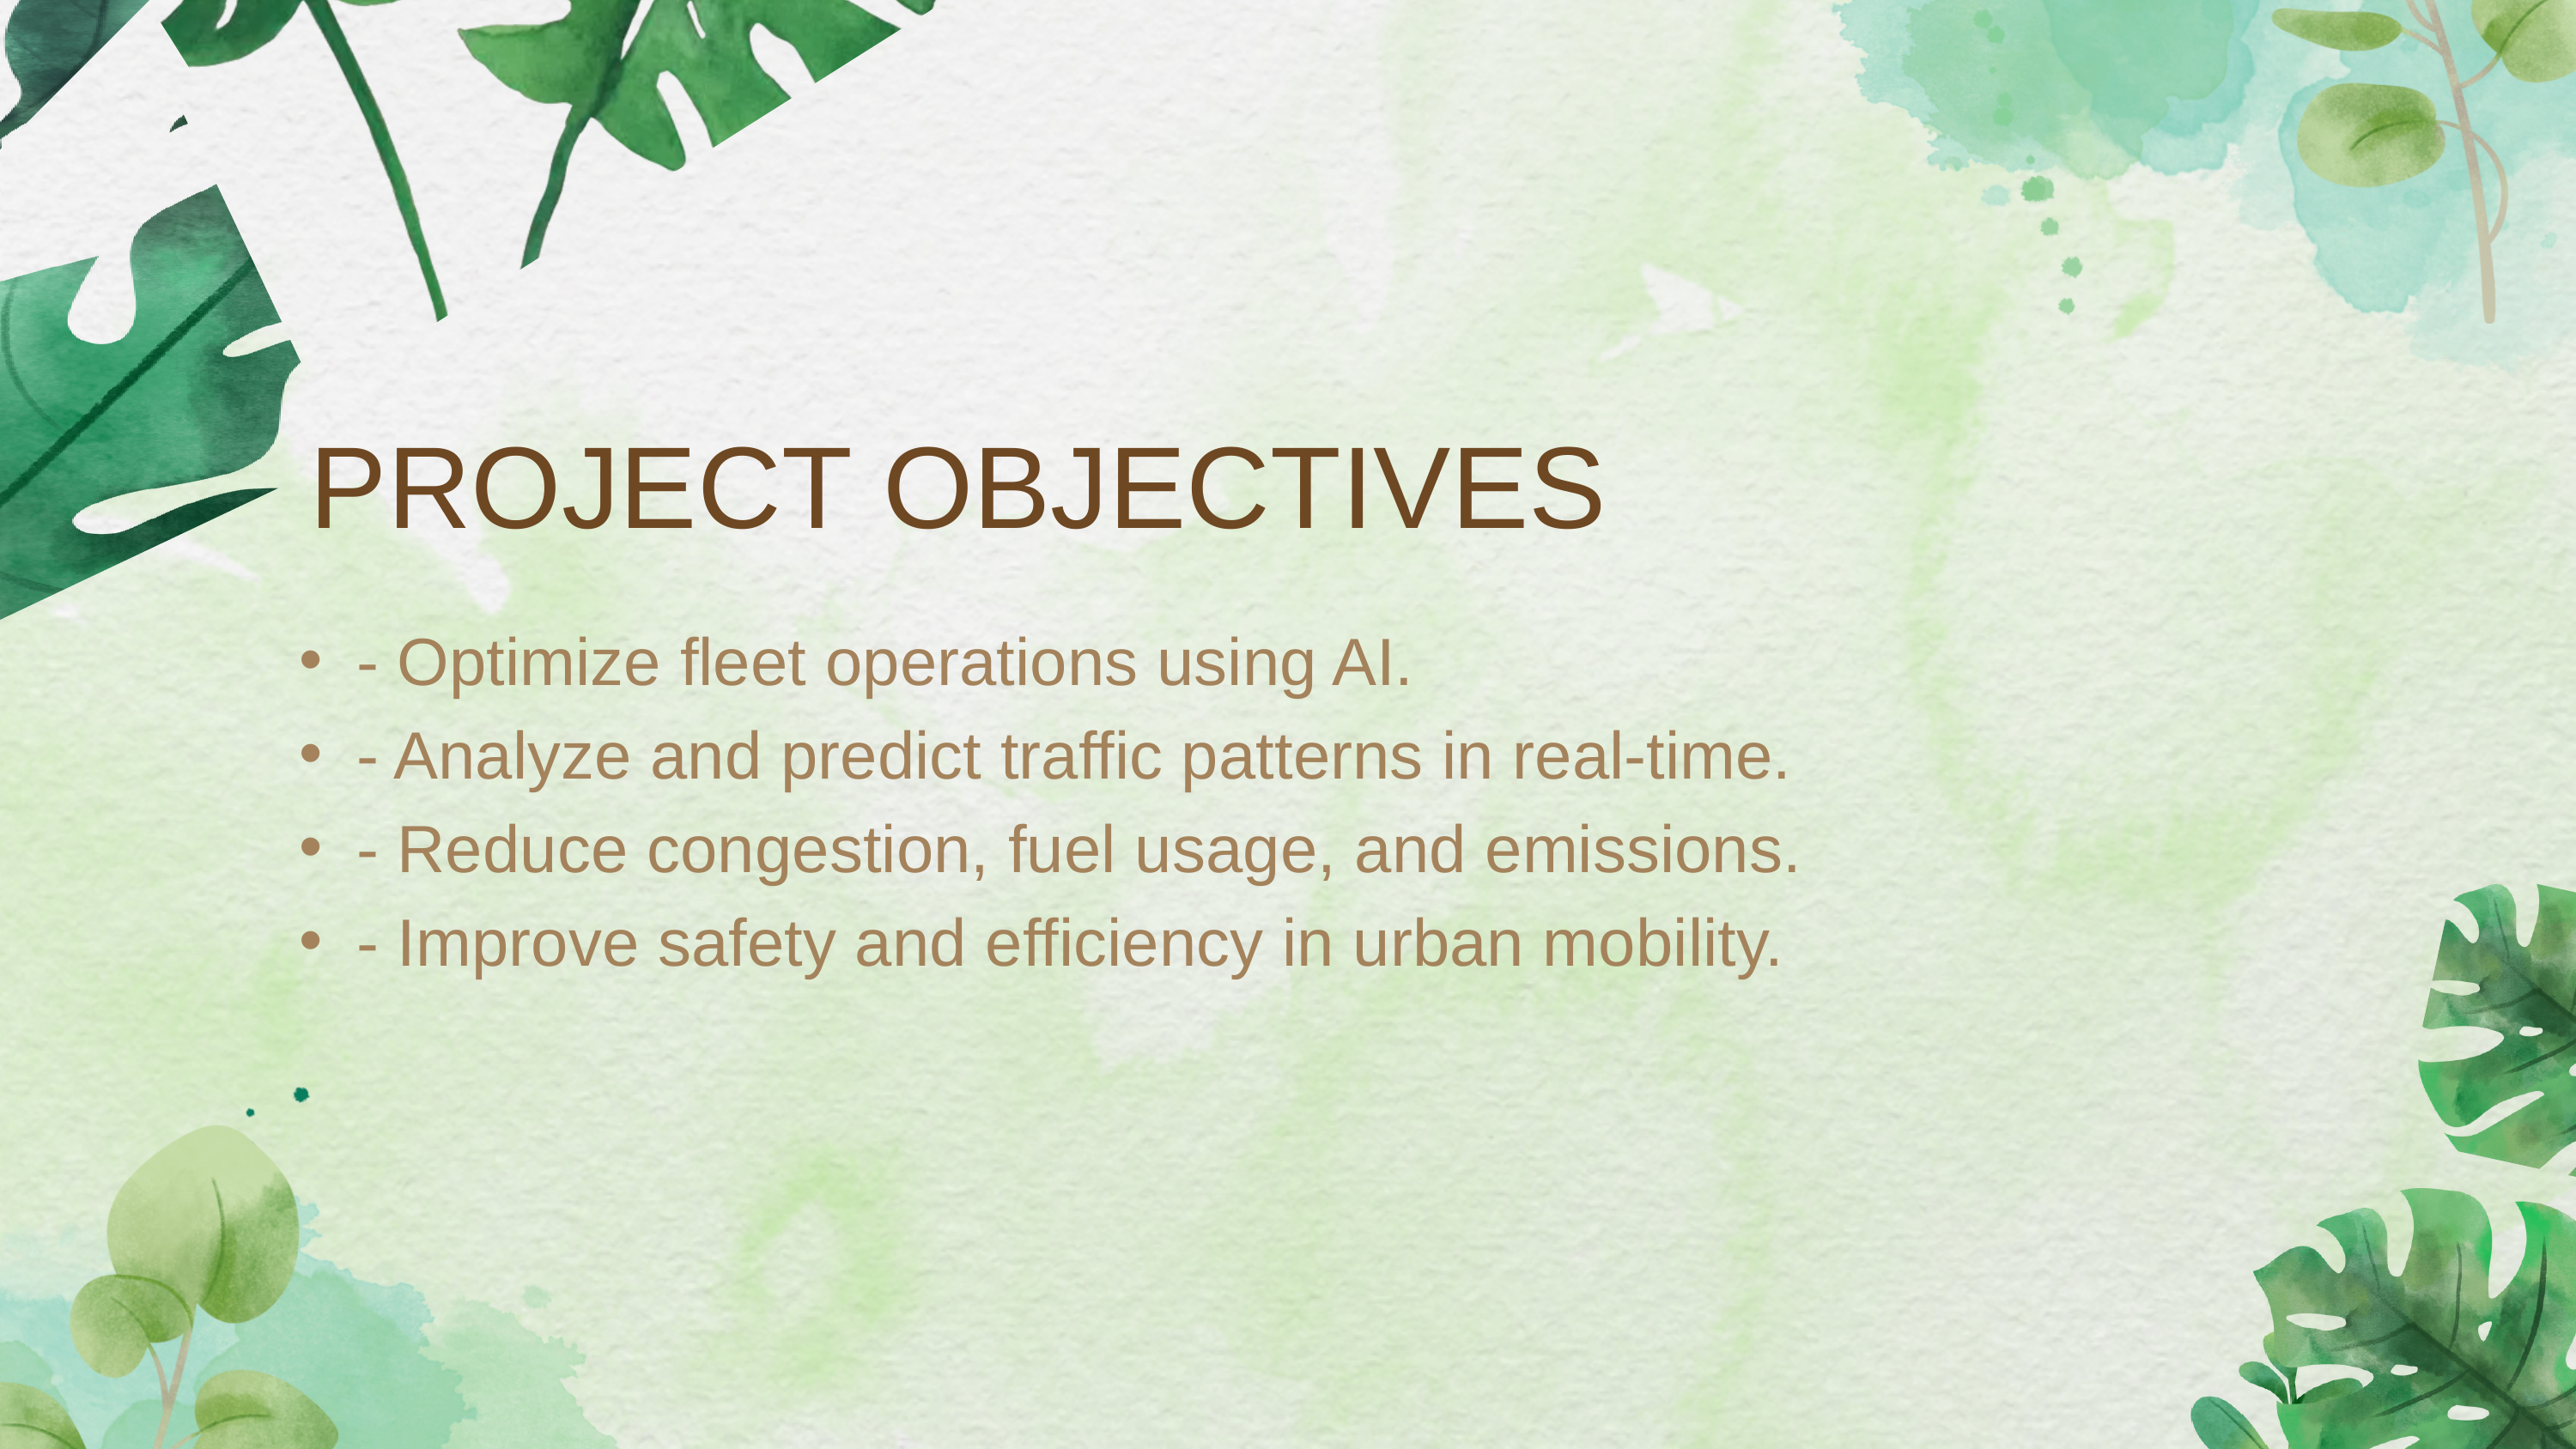

PROJECT OBJECTIVES
- Optimize fleet operations using AI.
- Analyze and predict traffic patterns in real-time.
- Reduce congestion, fuel usage, and emissions.
- Improve safety and efficiency in urban mobility.